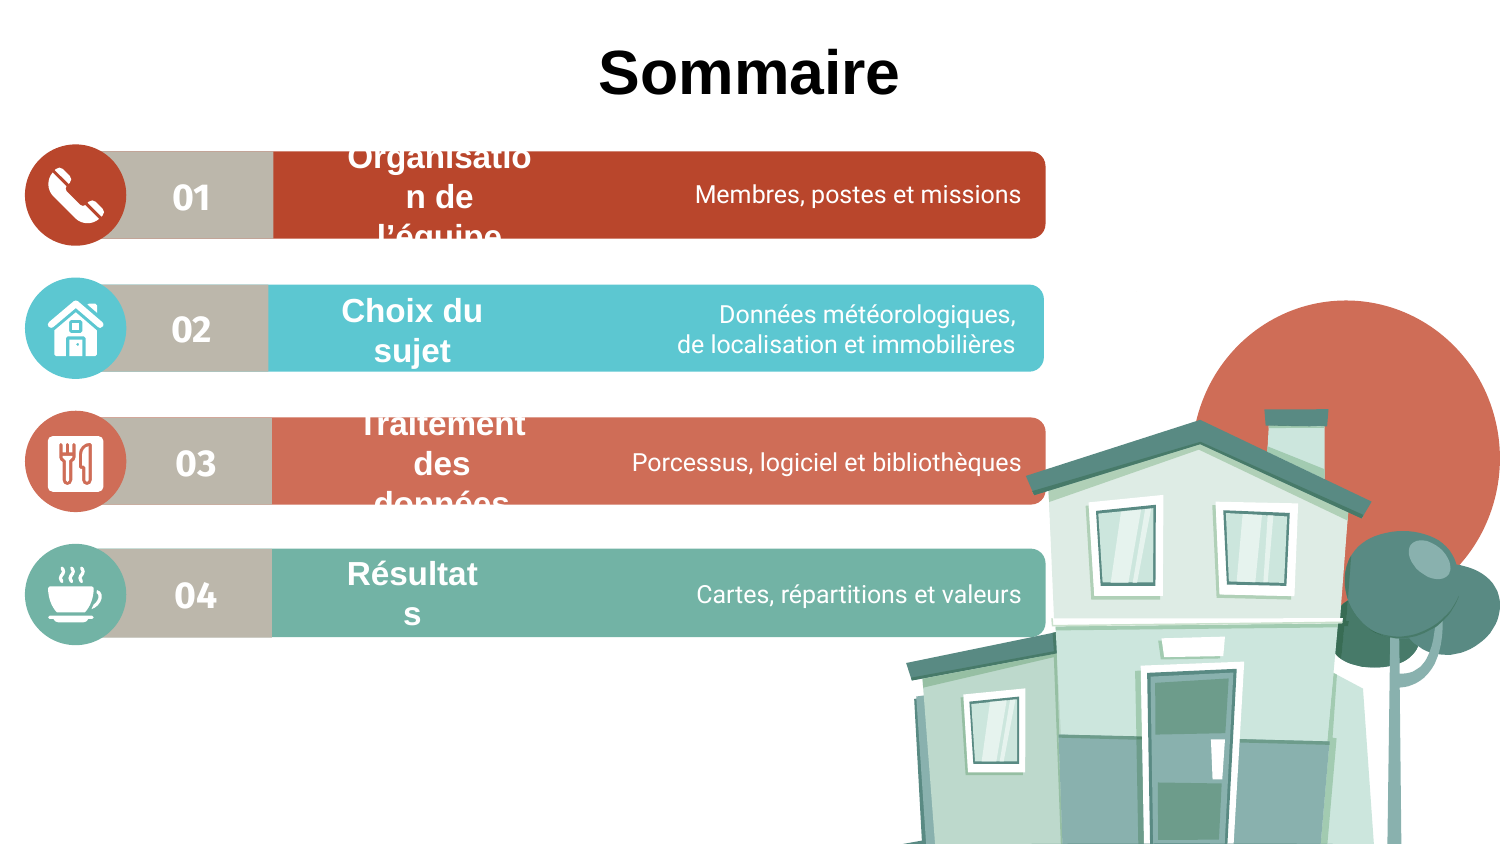

# Sommaire

Organisation de l’équipe
01
Membres, postes et missions

02

Données météorologiques,
de localisation et immobilières

Choix du sujet

03

Traitement des données
Porcessus, logiciel et bibliothèques

04
Cartes, répartitions et valeurs
Résultats